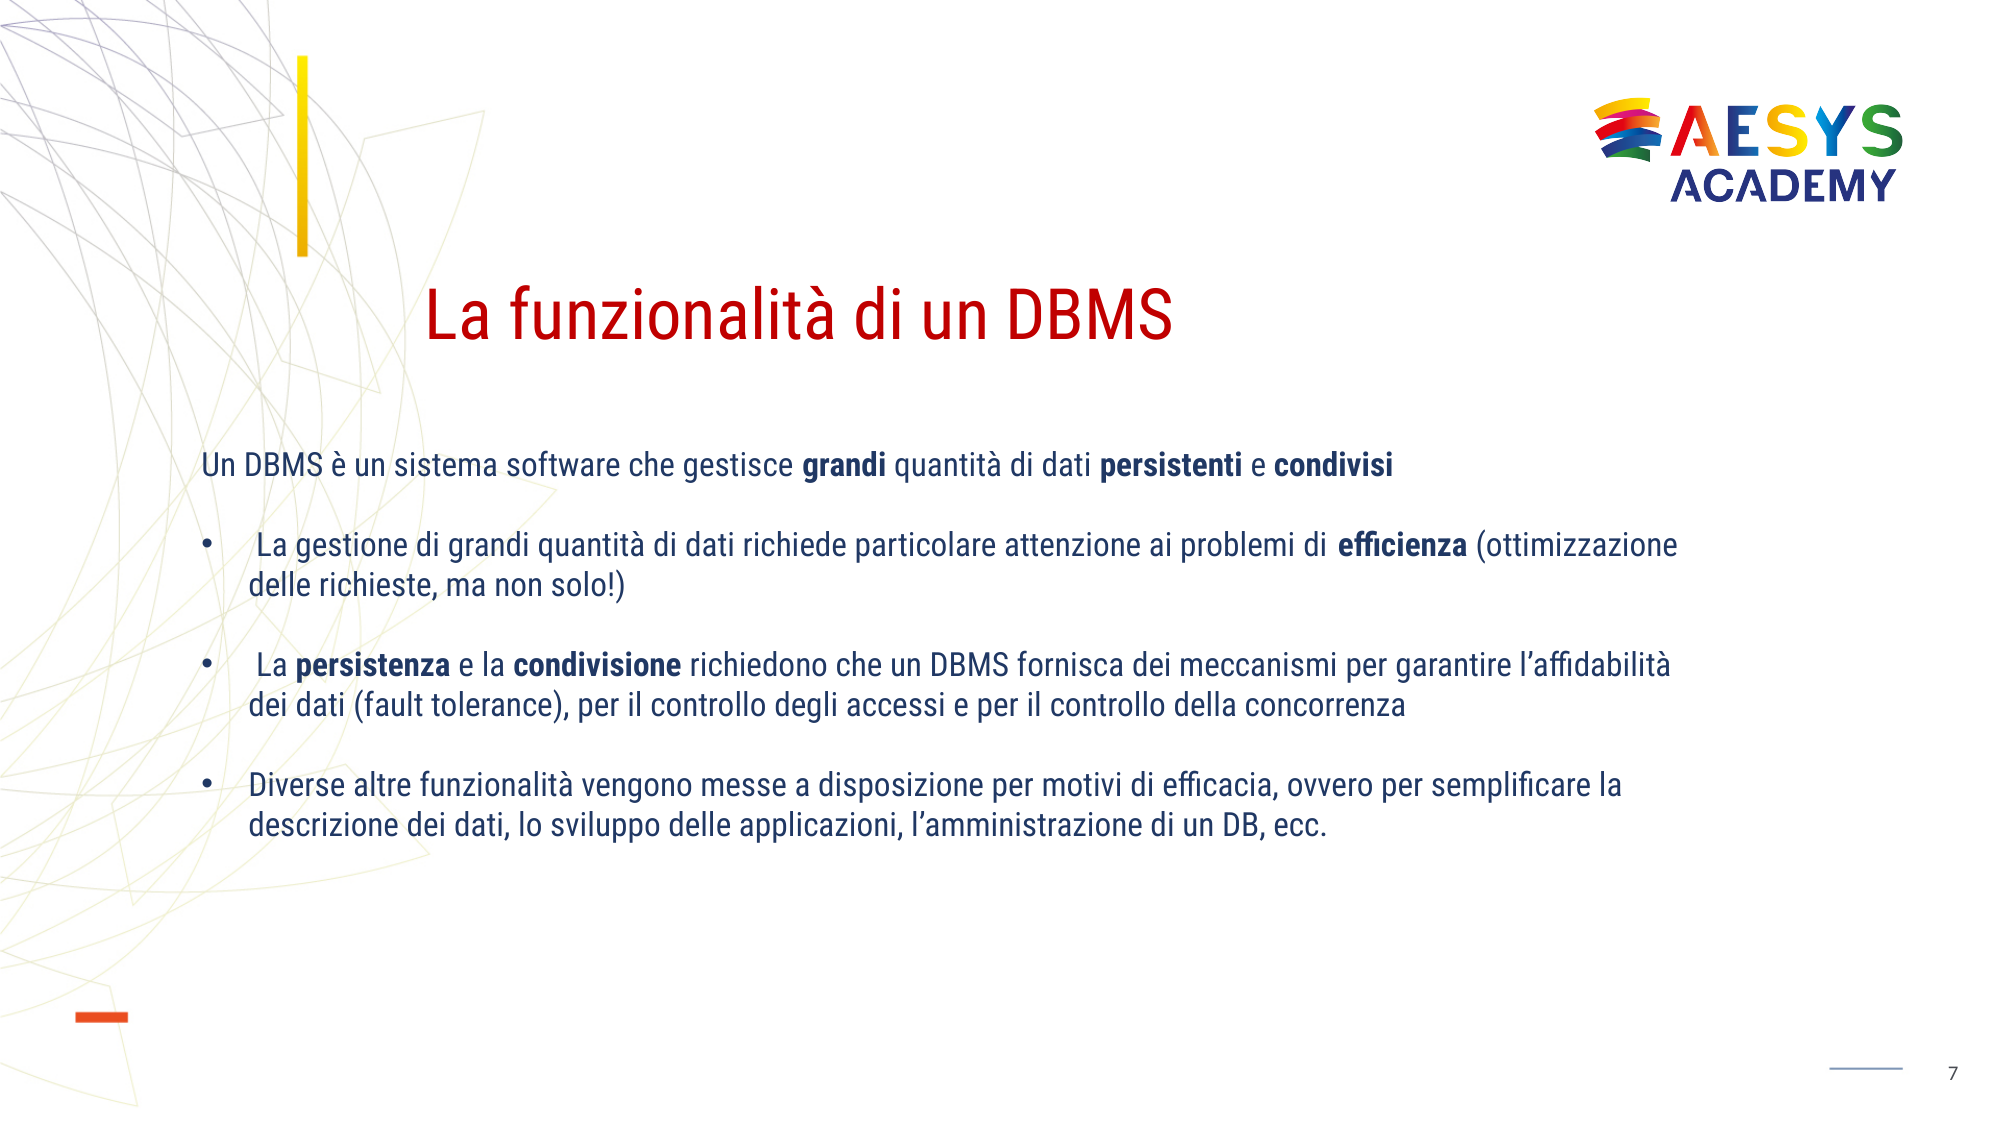

# La funzionalità di un DBMS
Un DBMS è un sistema software che gestisce grandi quantità di dati persistenti e condivisi

 La gestione di grandi quantità di dati richiede particolare attenzione ai problemi di efficienza (ottimizzazione delle richieste, ma non solo!)

 La persistenza e la condivisione richiedono che un DBMS fornisca dei meccanismi per garantire l’affidabilità dei dati (fault tolerance), per il controllo degli accessi e per il controllo della concorrenza

Diverse altre funzionalità vengono messe a disposizione per motivi di efficacia, ovvero per semplificare la descrizione dei dati, lo sviluppo delle applicazioni, l’amministrazione di un DB, ecc.
7